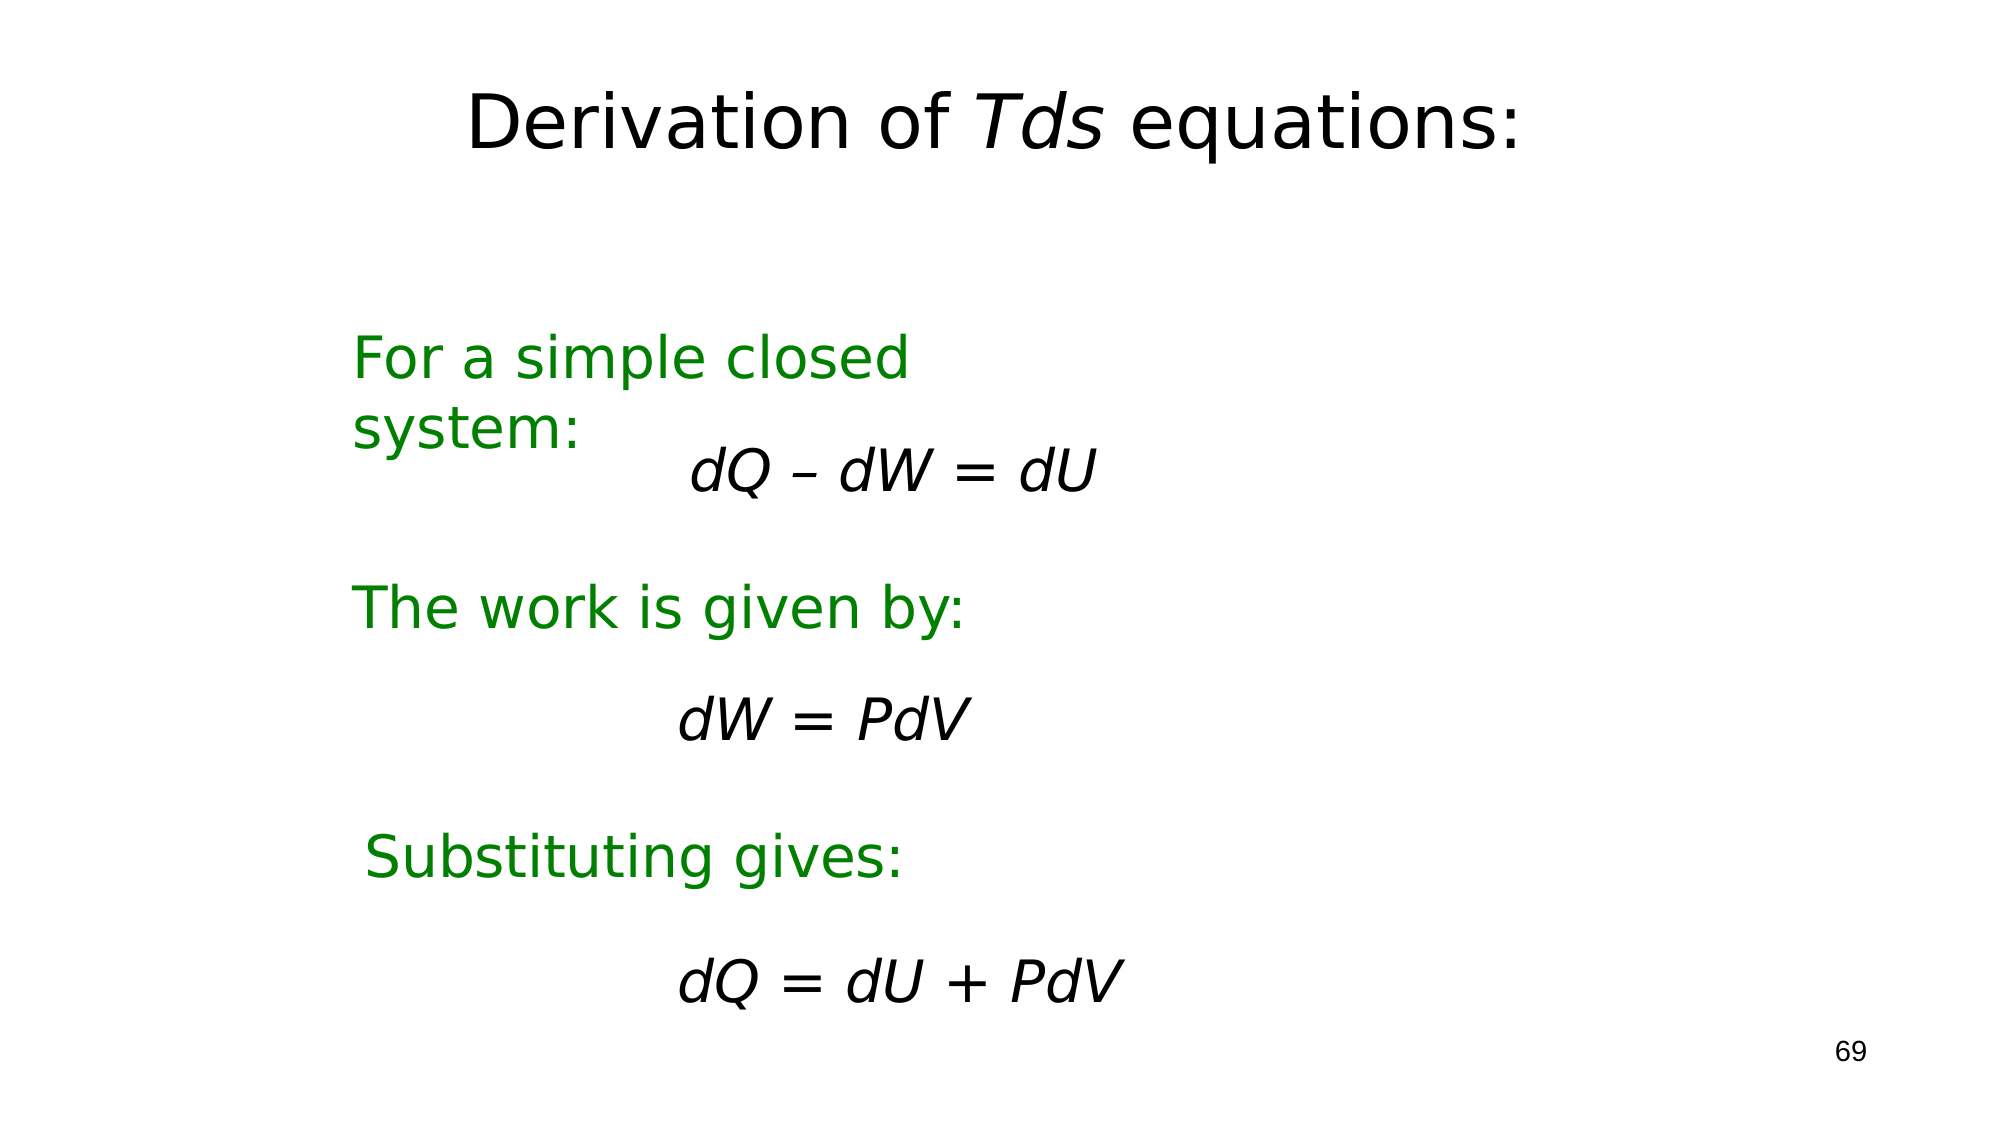

# Derivation of Tds equations:
For a simple closed
system:
dQ – dW = dU
The work is given by:
dW = PdV

Substituting gives:
dQ = dU + PdV
69